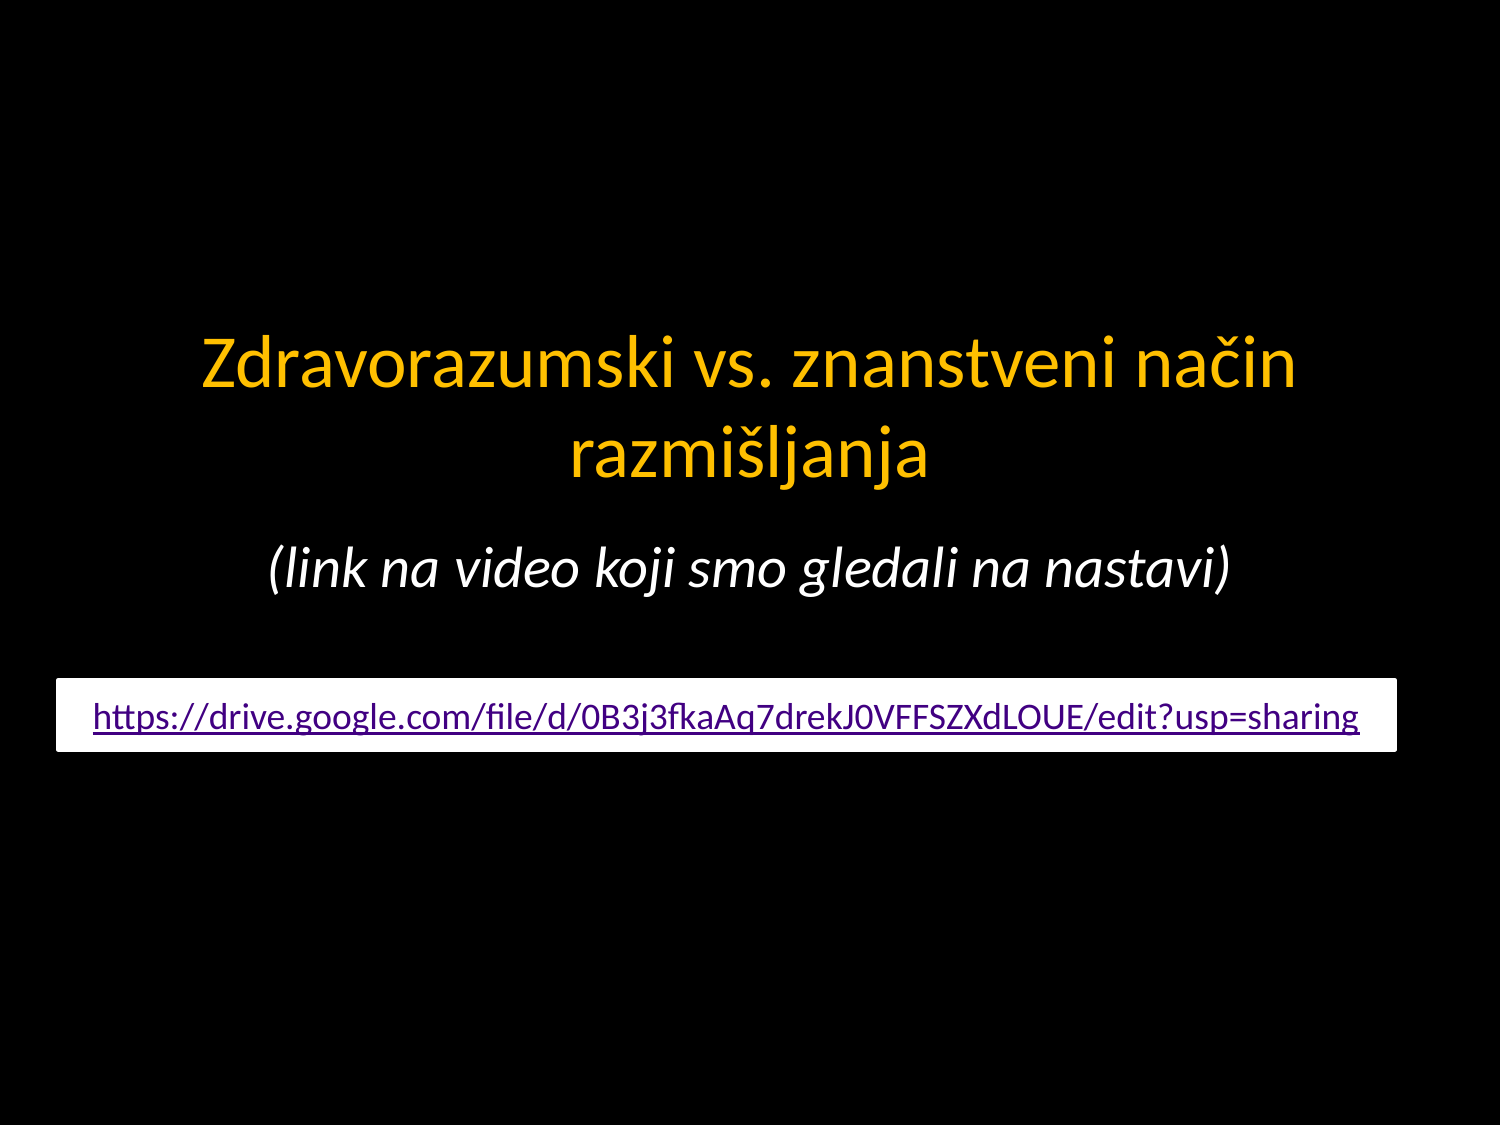

Zdravorazumski vs. znanstveni način razmišljanja
(link na video koji smo gledali na nastavi)
https://drive.google.com/file/d/0B3j3fkaAq7drekJ0VFFSZXdLOUE/edit?usp=sharing